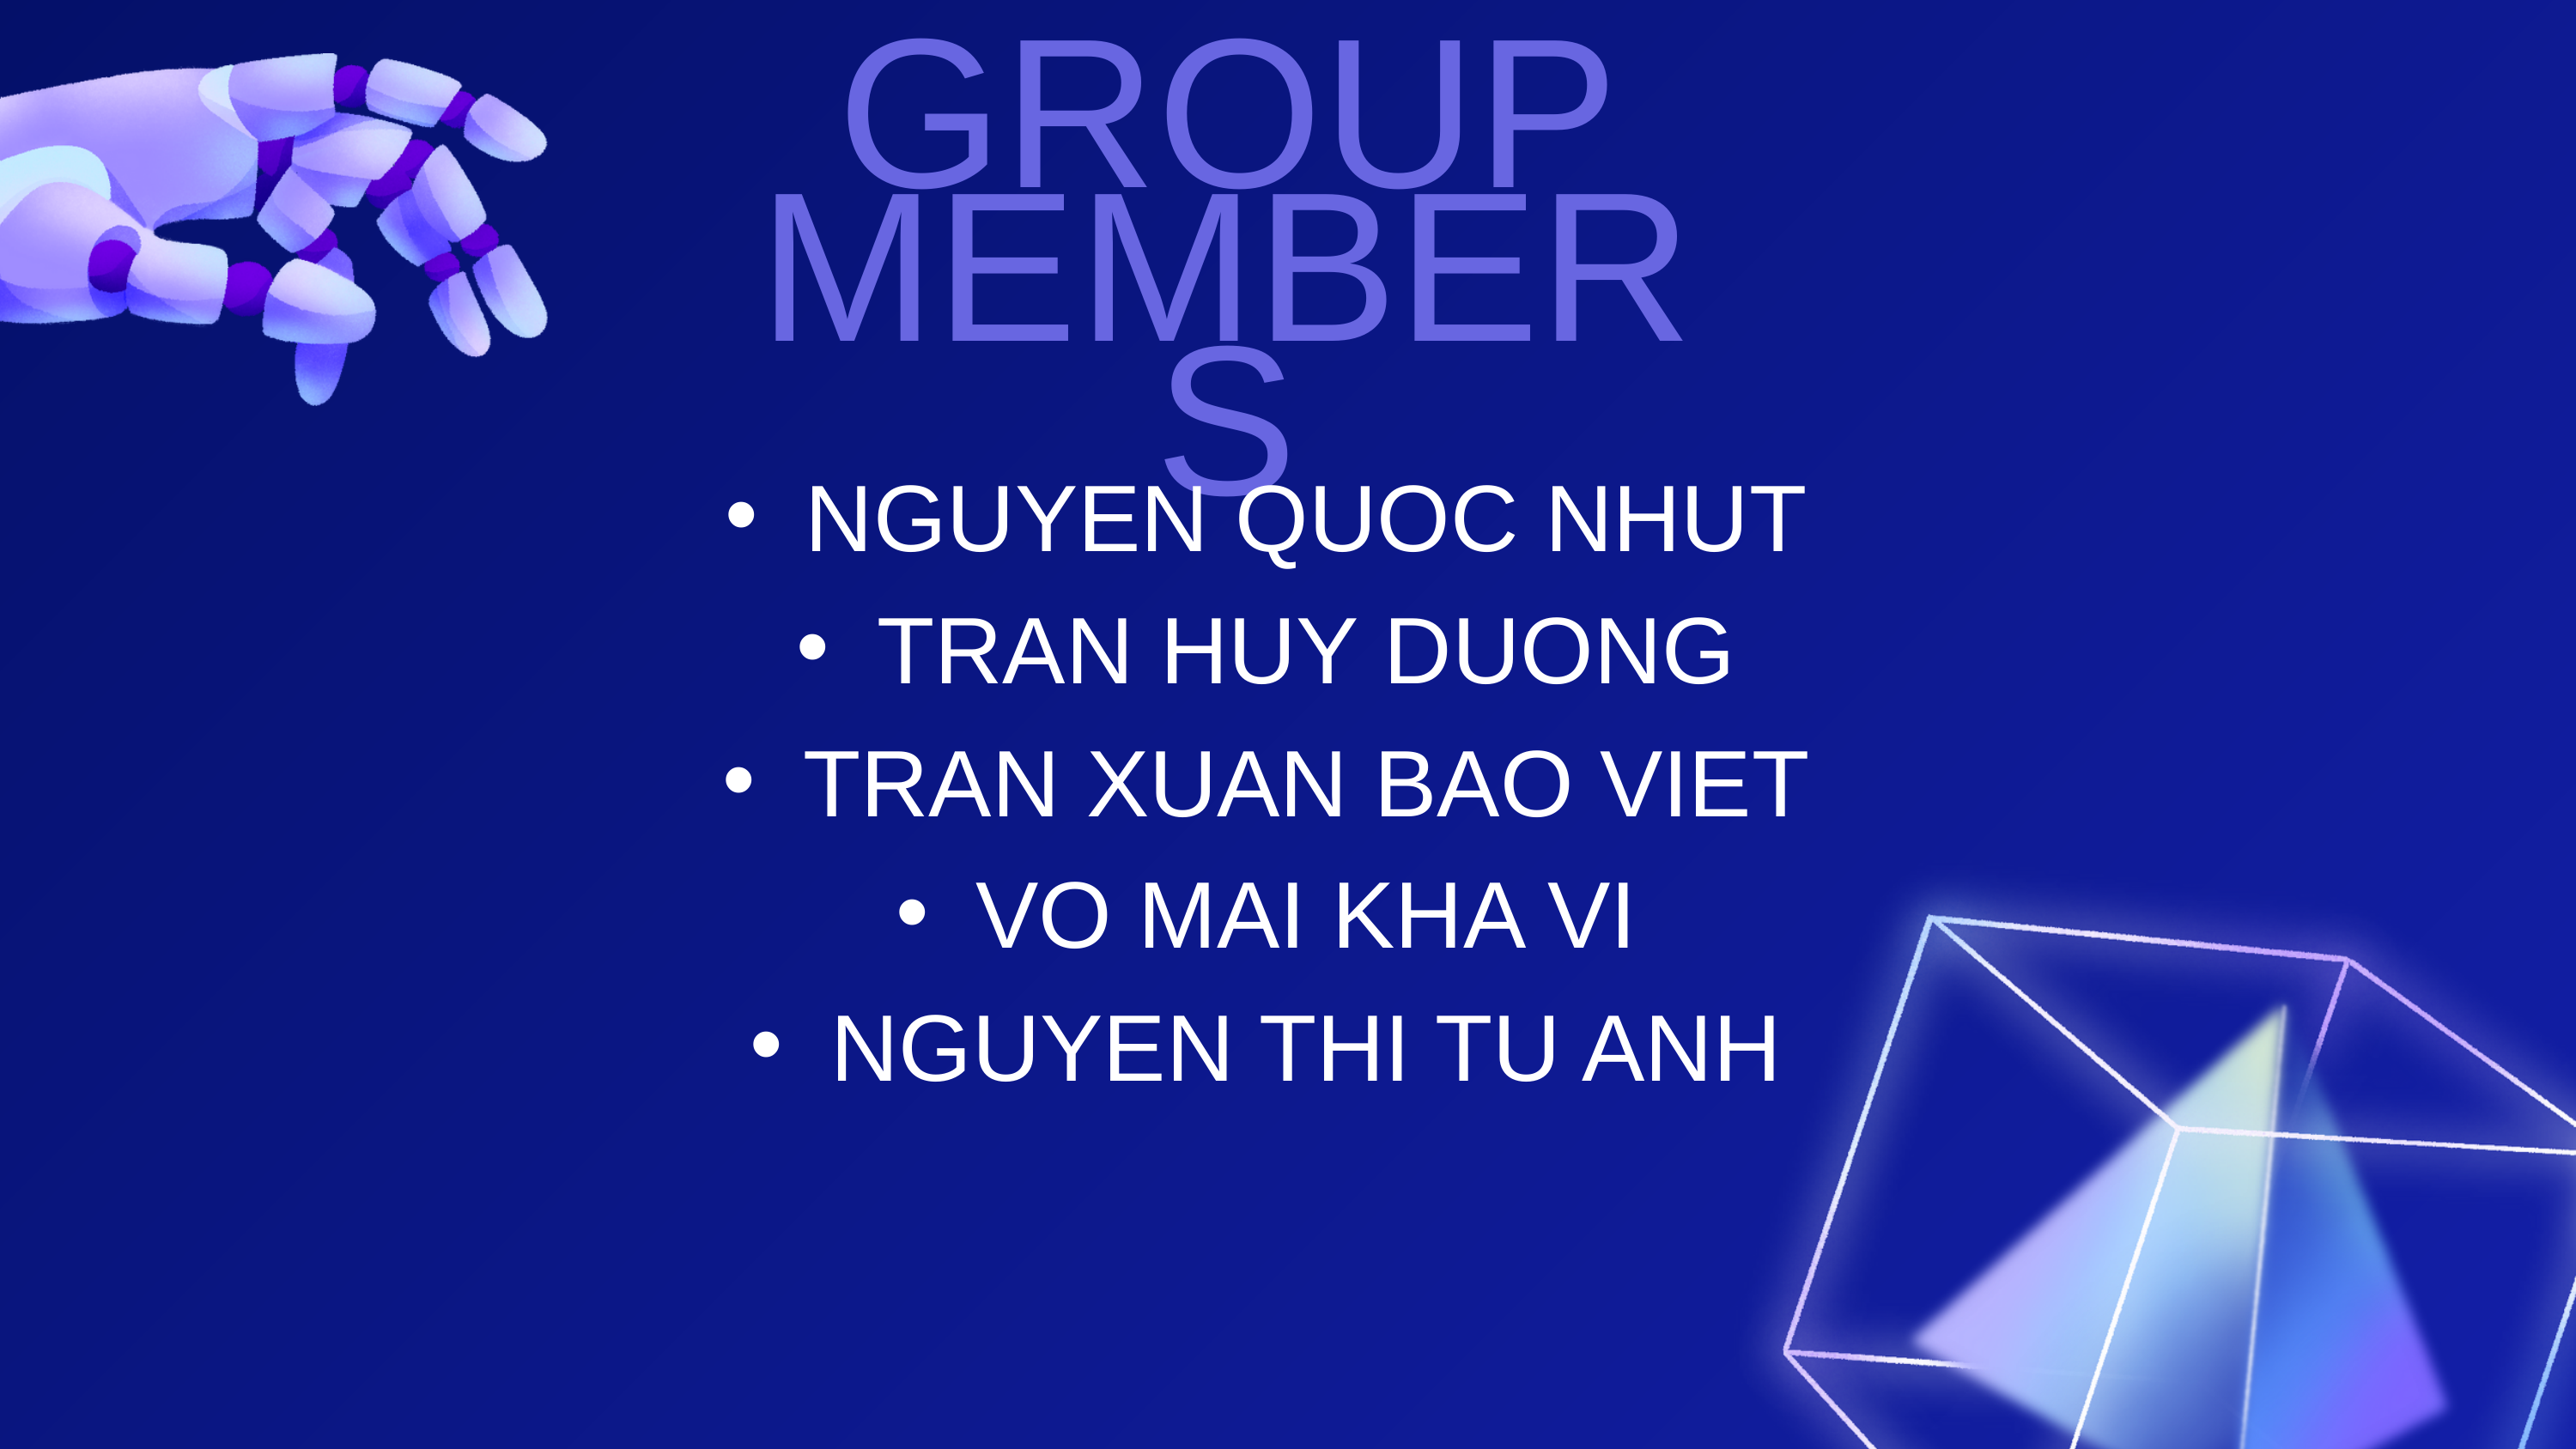

GROUP MEMBERS

NGUYEN QUOC NHUT
TRAN HUY DUONG
TRAN XUAN BAO VIET
VO MAI KHA VI
NGUYEN THI TU ANH